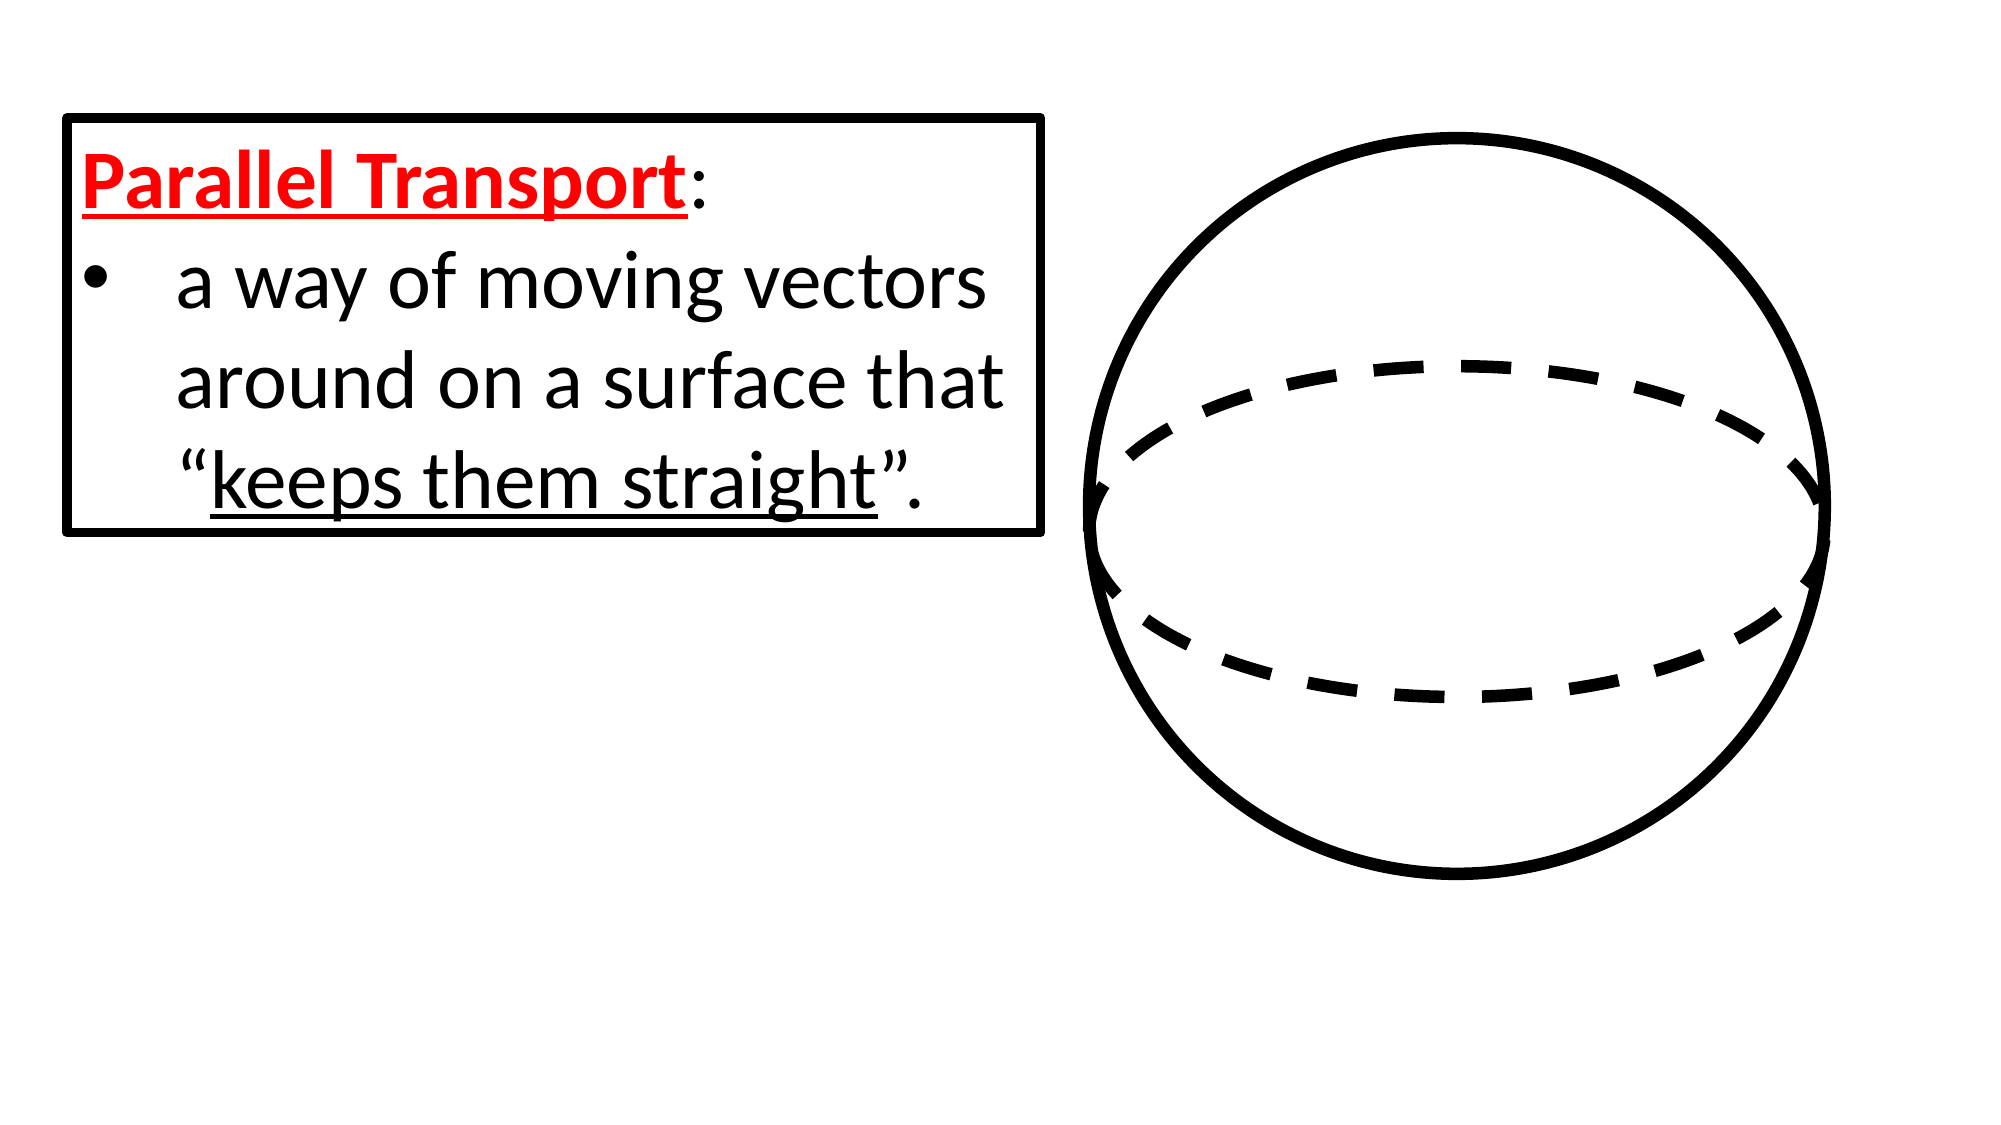

Parallel Transport:
a way of moving vectors around on a surface that “keeps them straight”.